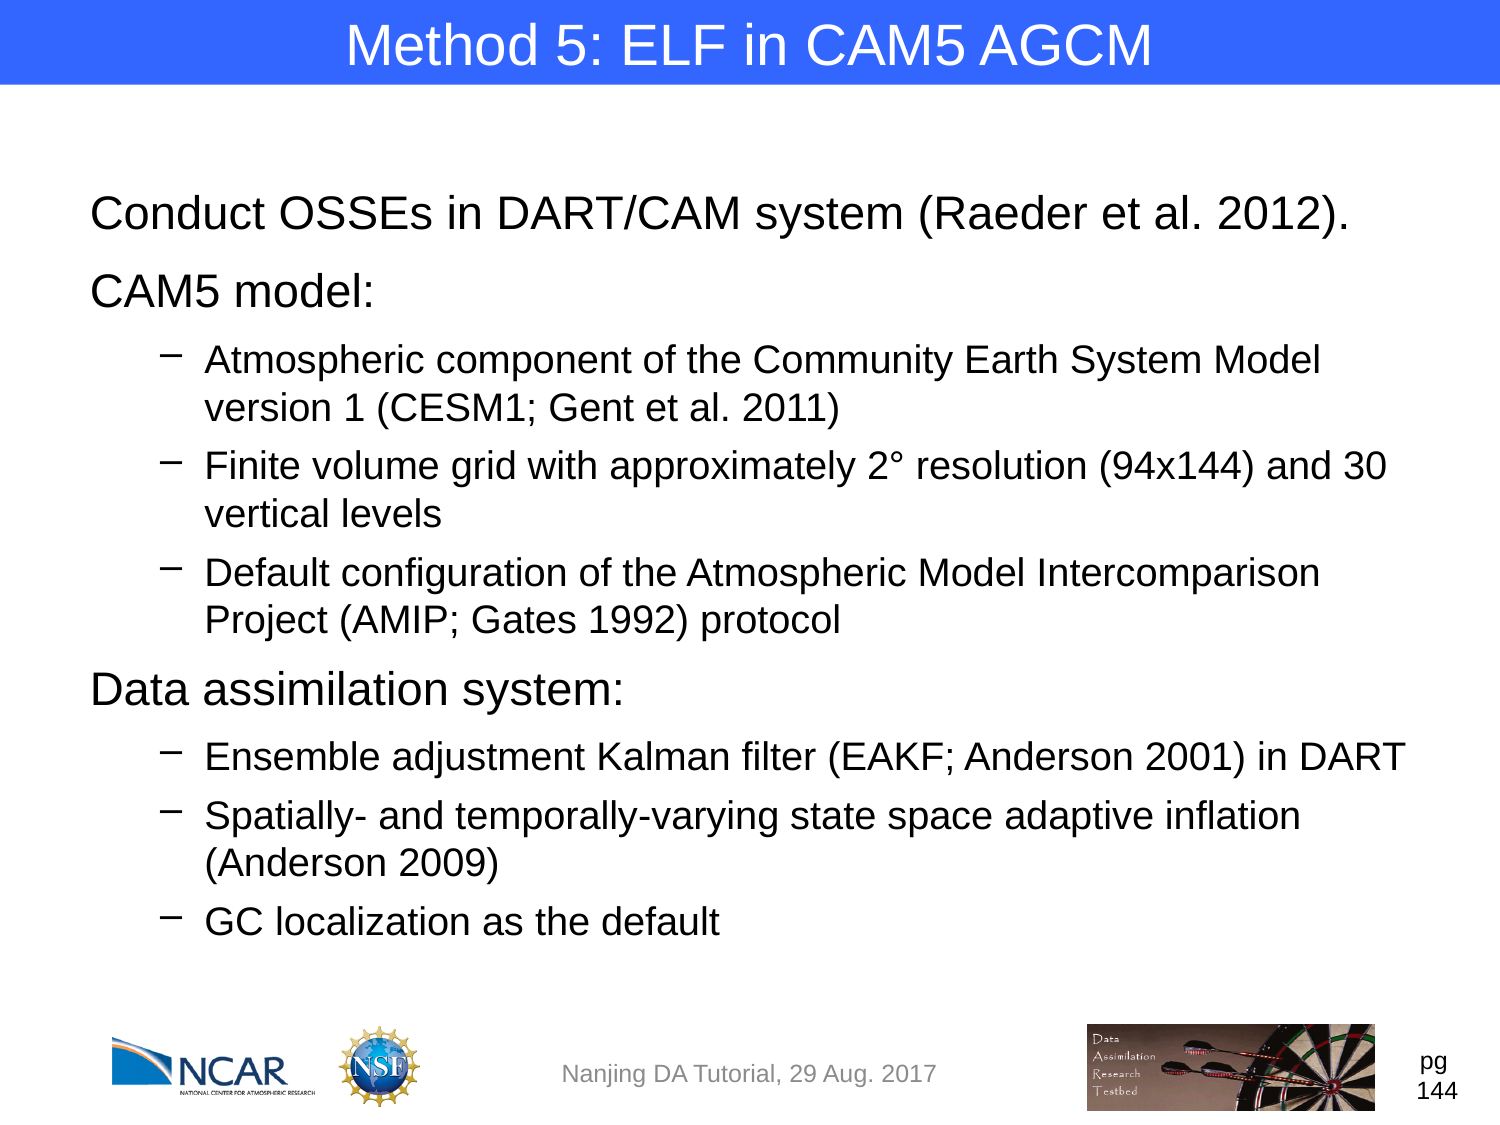

Method 5: ELF in CAM5 AGCM
Conduct OSSEs in DART/CAM system (Raeder et al. 2012).
CAM5 model:
Atmospheric component of the Community Earth System Model version 1 (CESM1; Gent et al. 2011)
Finite volume grid with approximately 2° resolution (94x144) and 30 vertical levels
Default configuration of the Atmospheric Model Intercomparison Project (AMIP; Gates 1992) protocol
Data assimilation system:
Ensemble adjustment Kalman filter (EAKF; Anderson 2001) in DART
Spatially- and temporally-varying state space adaptive inflation (Anderson 2009)
GC localization as the default

Nanjing DA Tutorial, 29 Aug. 2017